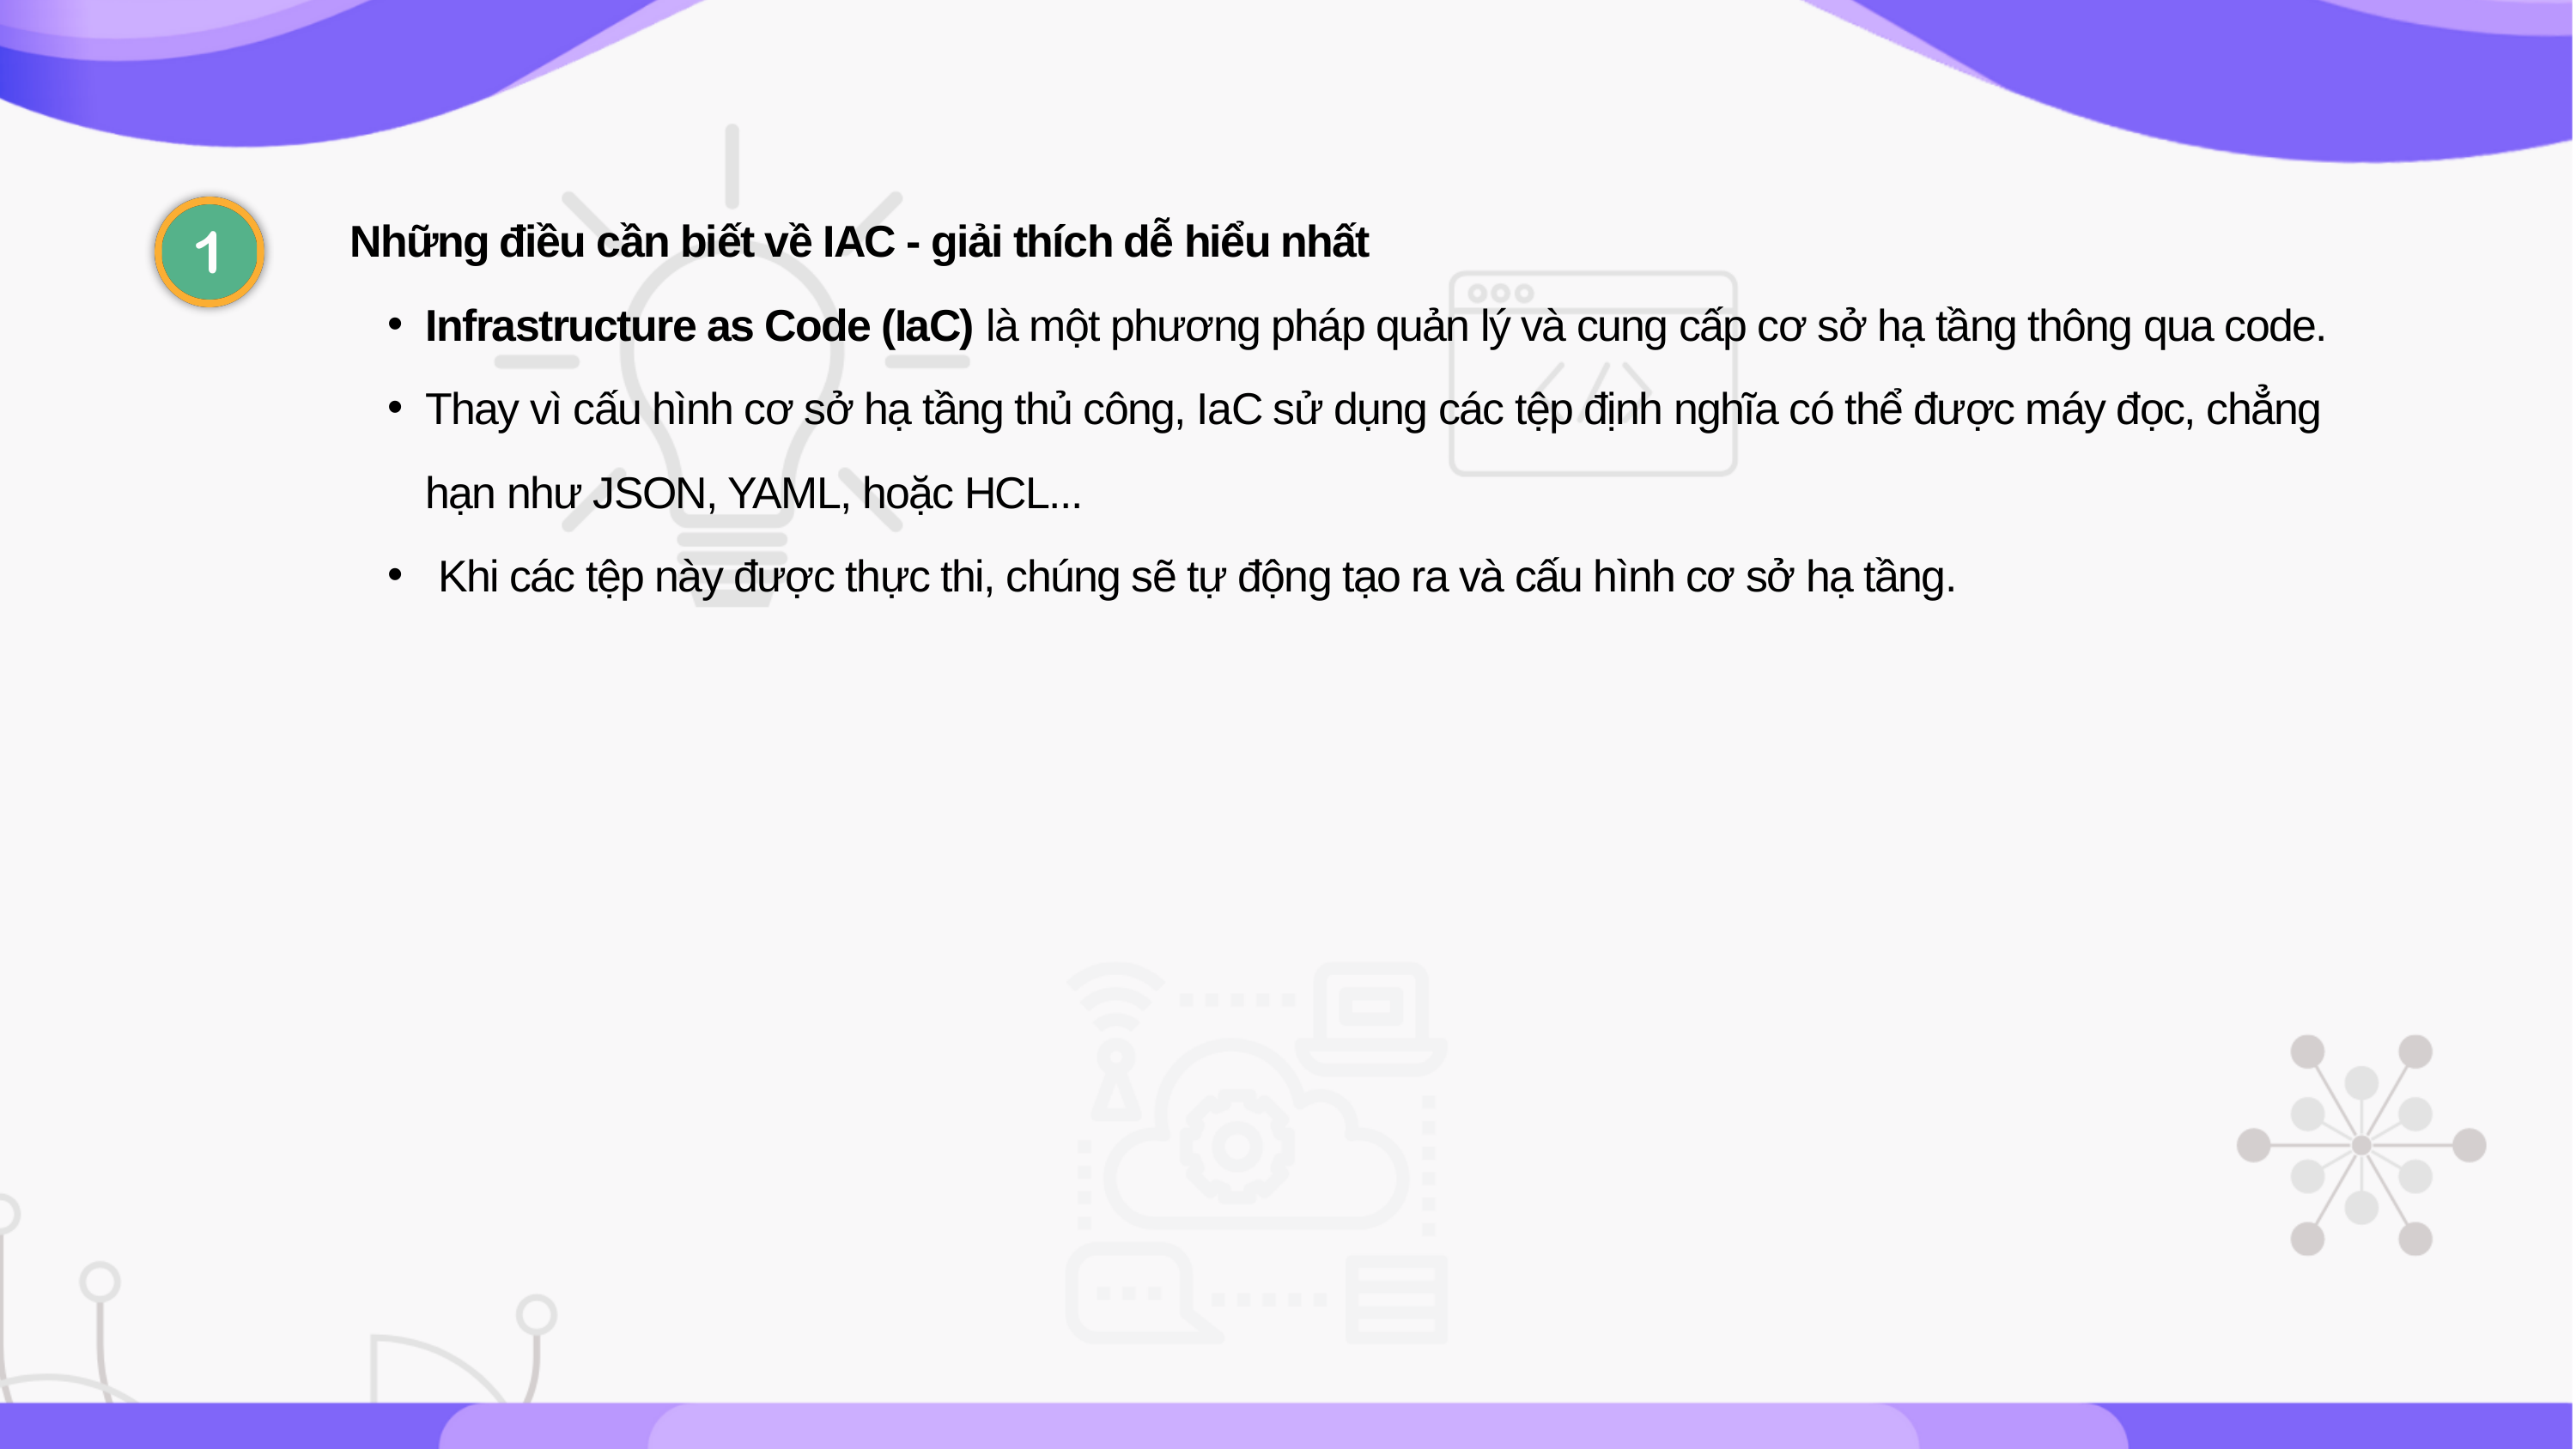

Những điều cần biết về IAC - giải thích dễ hiểu nhất
Infrastructure as Code (IaC) là một phương pháp quản lý và cung cấp cơ sở hạ tầng thông qua code.
Thay vì cấu hình cơ sở hạ tầng thủ công, IaC sử dụng các tệp định nghĩa có thể được máy đọc, chẳng hạn như JSON, YAML, hoặc HCL...
 Khi các tệp này được thực thi, chúng sẽ tự động tạo ra và cấu hình cơ sở hạ tầng.